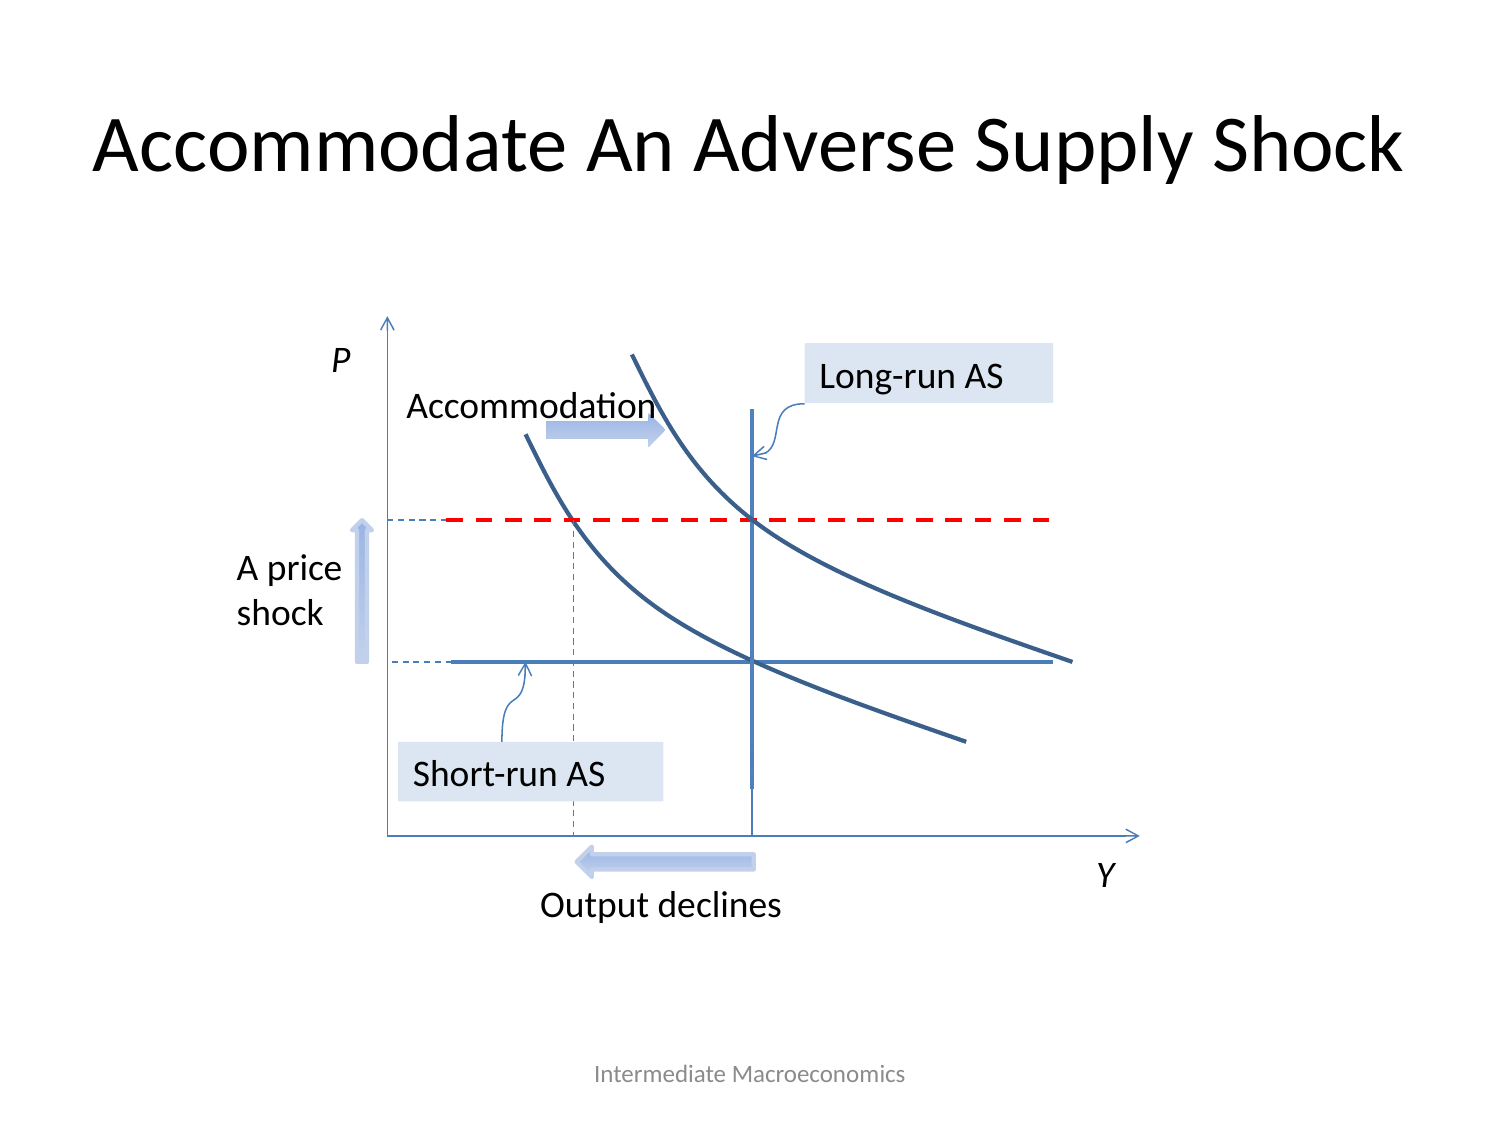

# Accommodate An Adverse Supply Shock
P
Long-run AS

Accommodation

A price shock
Short-run AS
Y

Output declines
Intermediate Macroeconomics